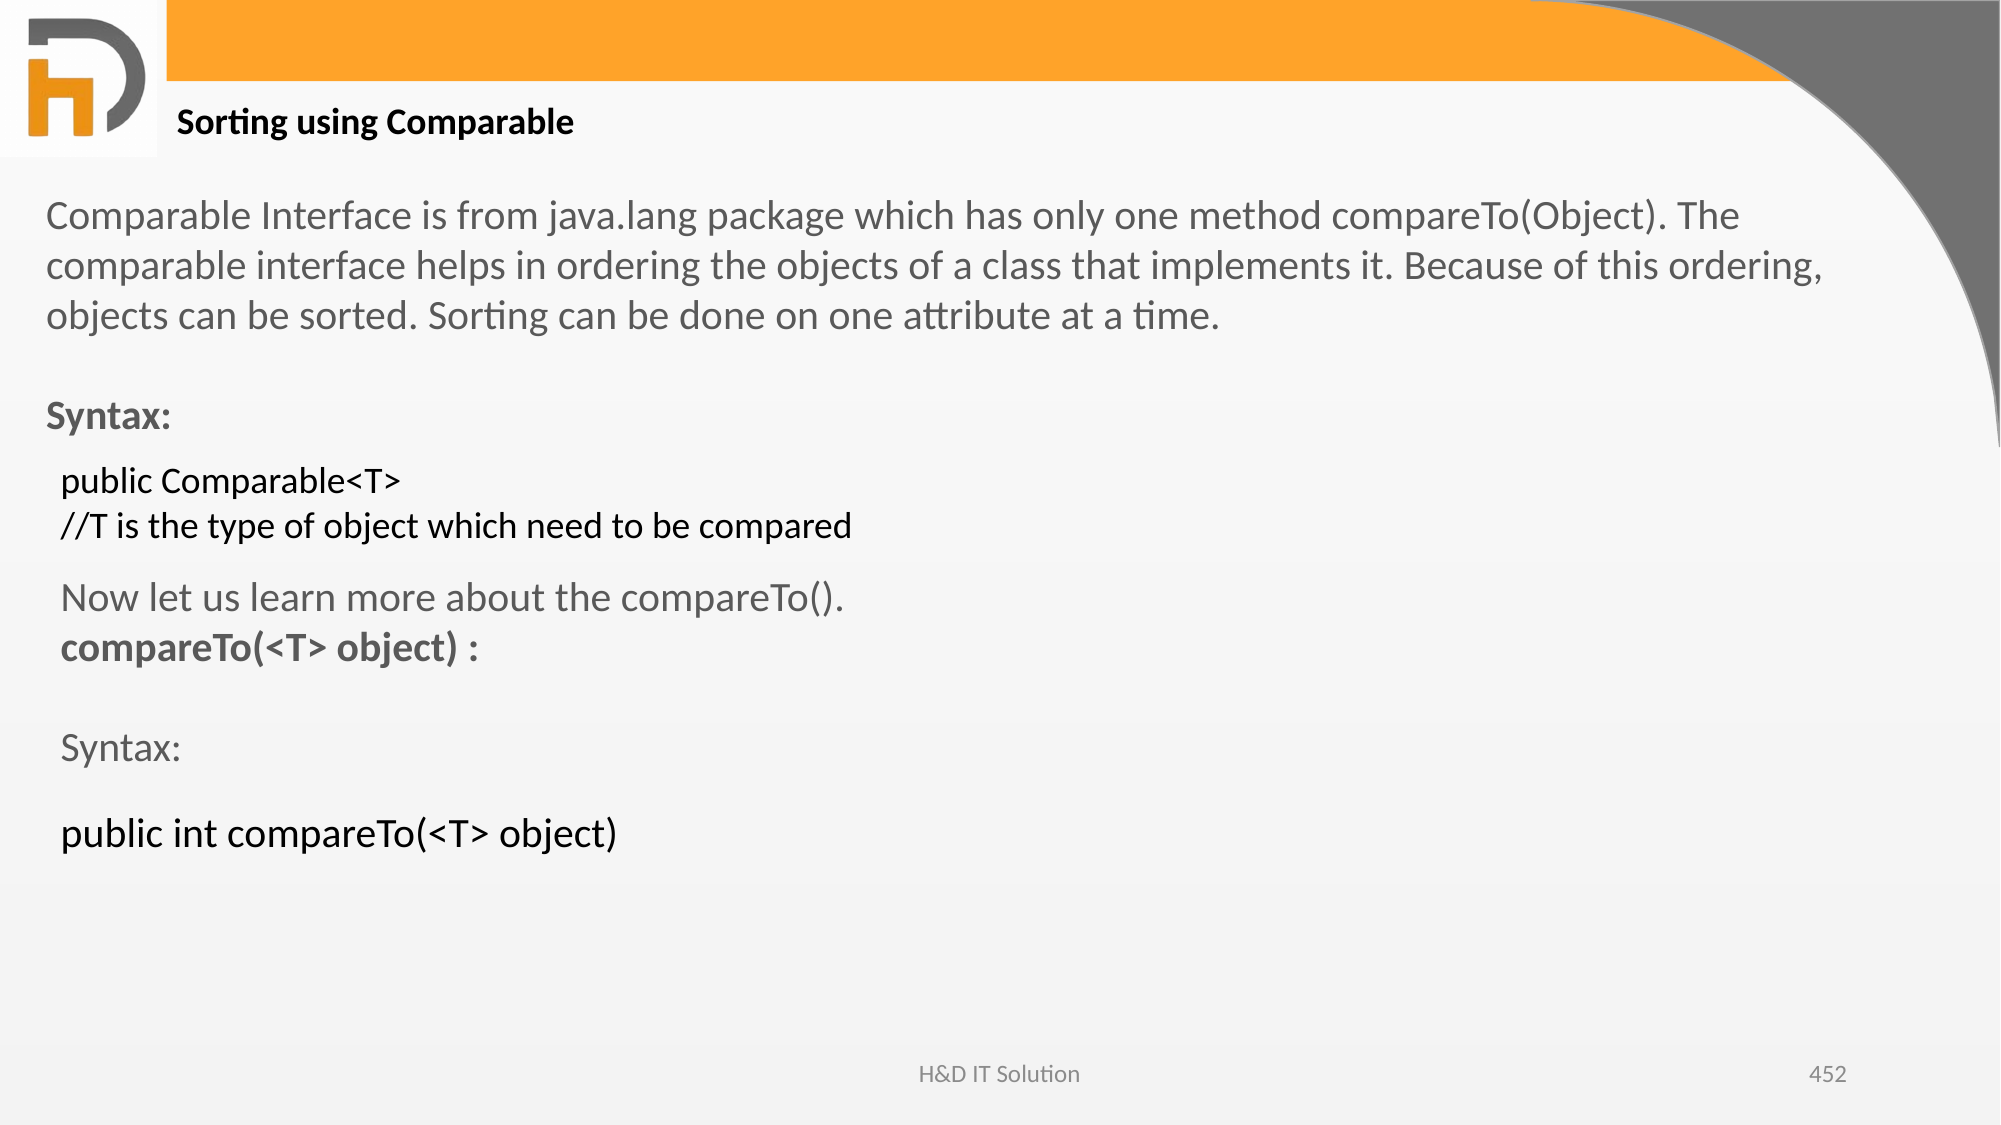

Sorting using Comparable
Comparable Interface is from java.lang package which has only one method compareTo(Object). The comparable interface helps in ordering the objects of a class that implements it. Because of this ordering, objects can be sorted. Sorting can be done on one attribute at a time.

Syntax:
public Comparable<T>
//T is the type of object which need to be compared
Now let us learn more about the compareTo().
compareTo(<T> object) :

Syntax:
public int compareTo(<T> object)
H&D IT Solution
452